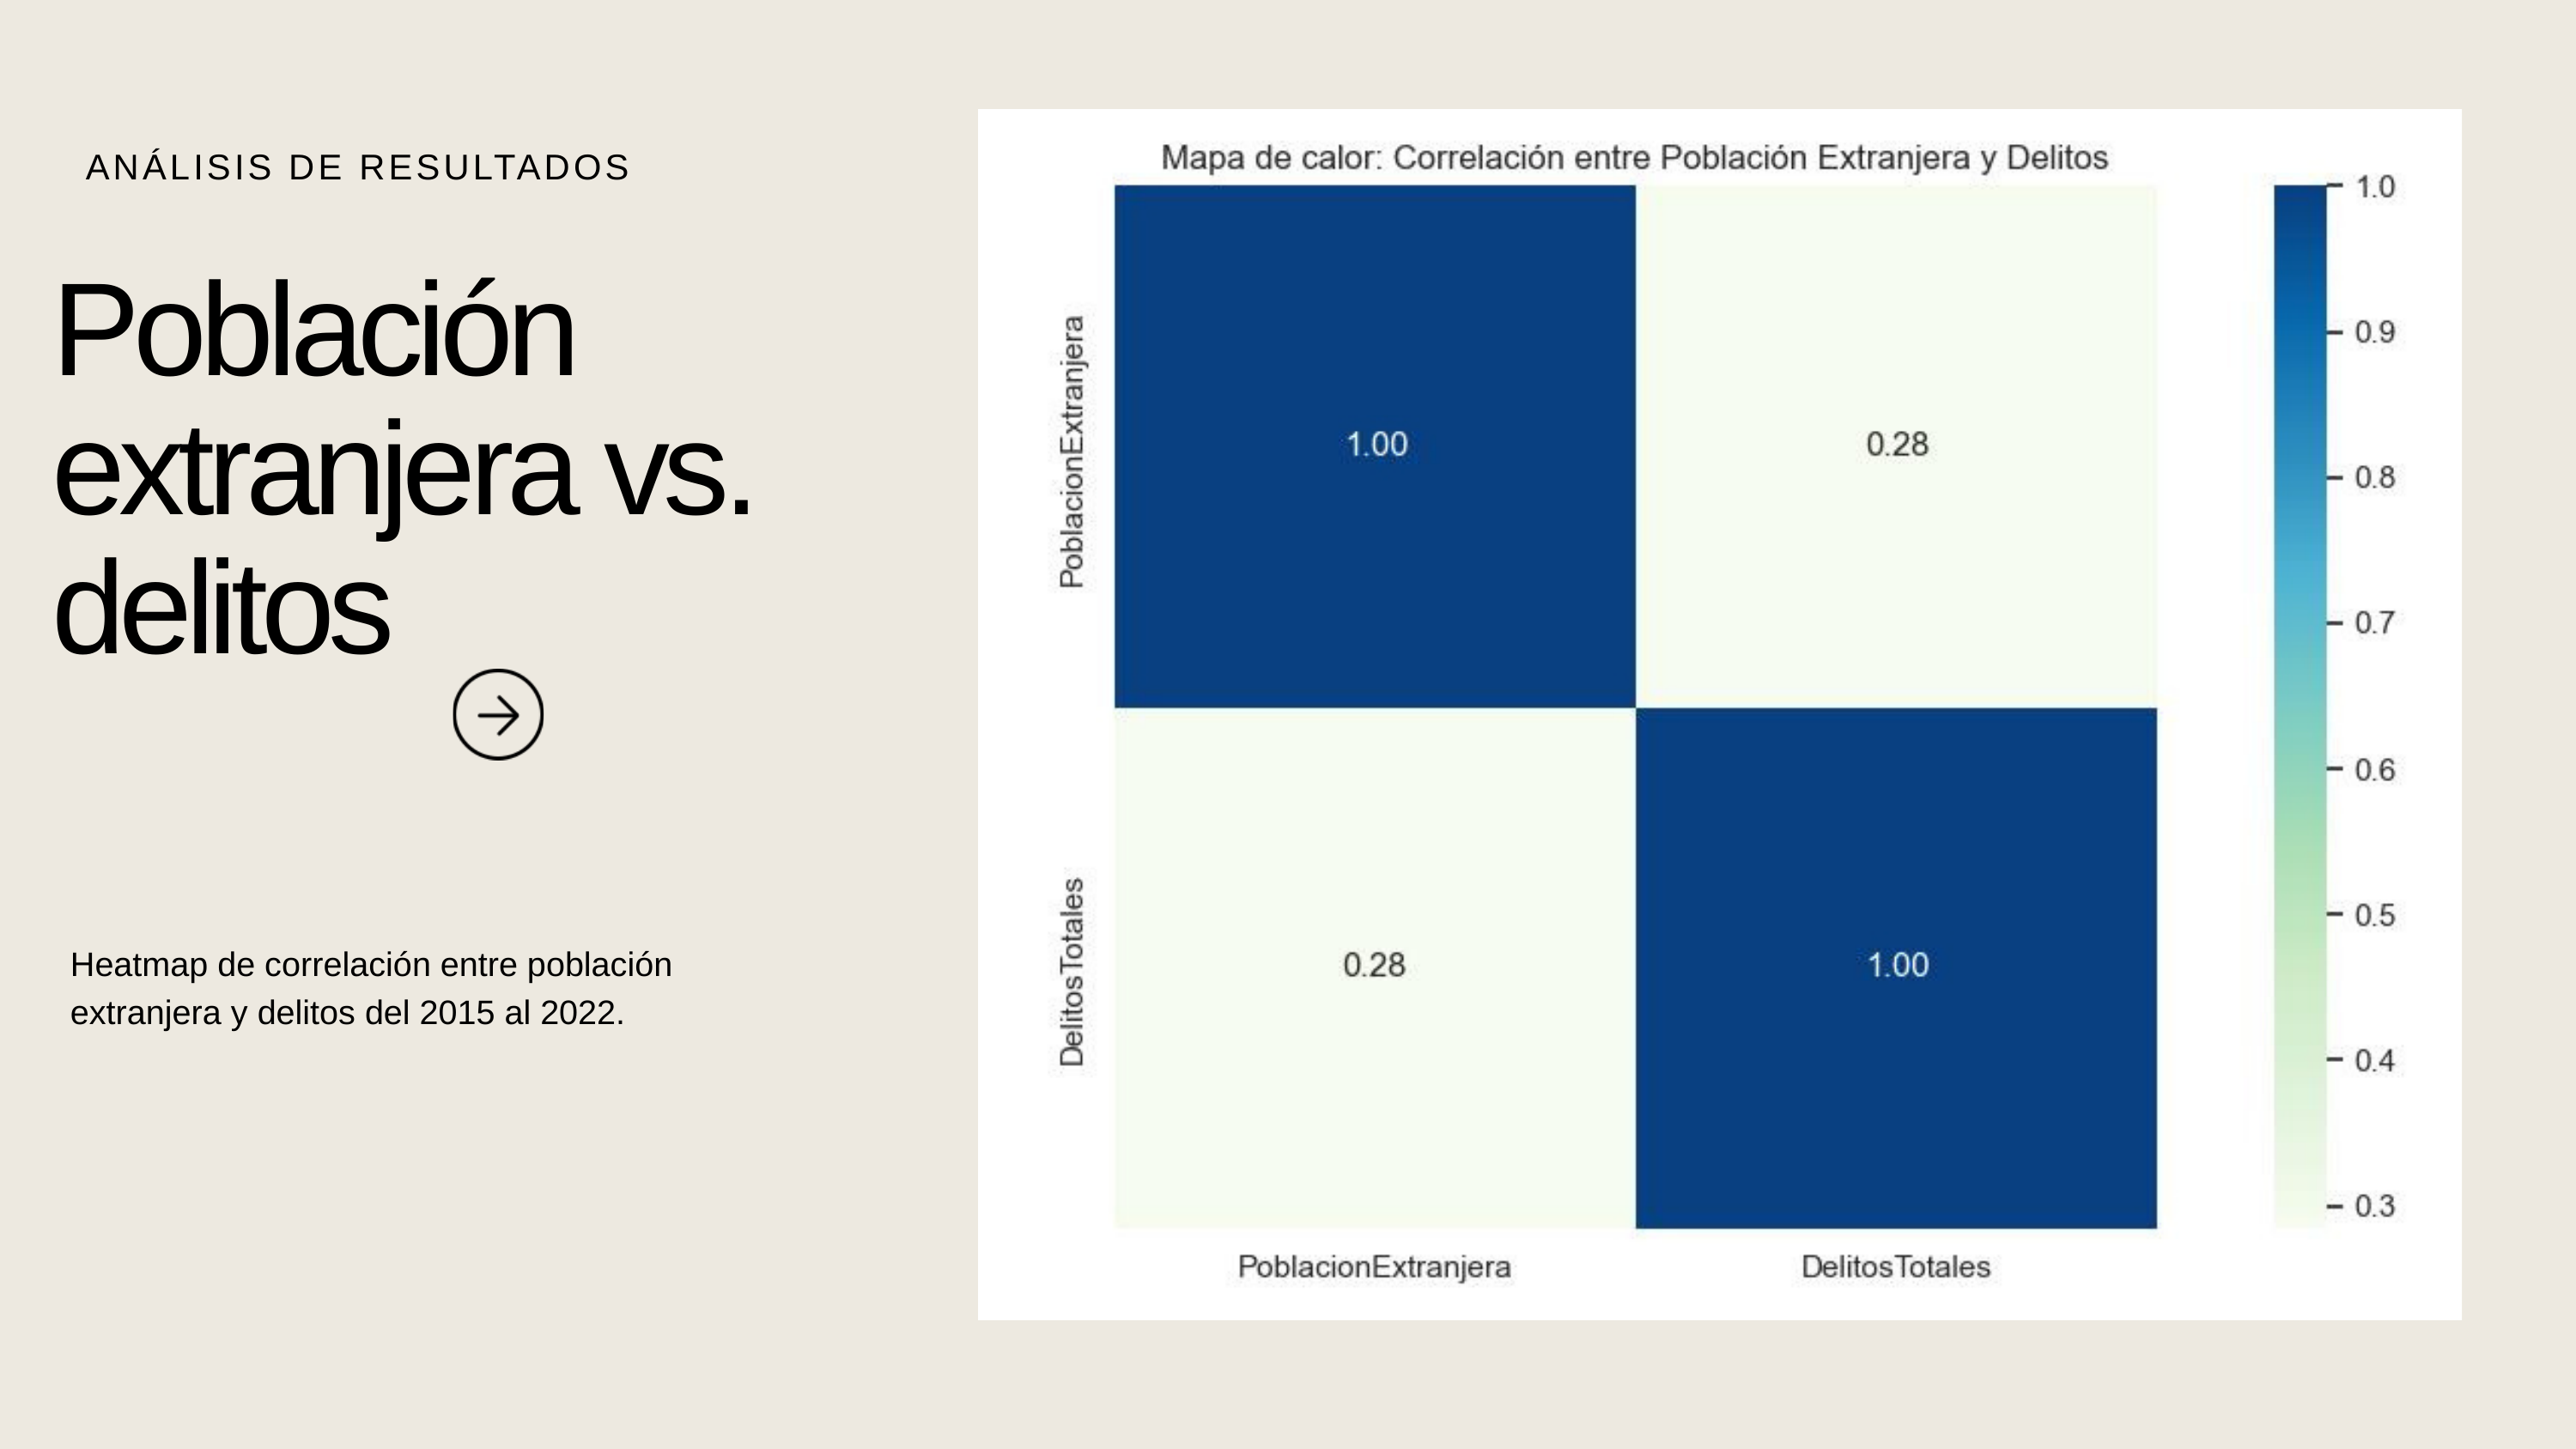

ANÁLISIS DE RESULTADOS
Población extranjera vs. delitos

Heatmap de correlación entre población extranjera y delitos del 2015 al 2022.